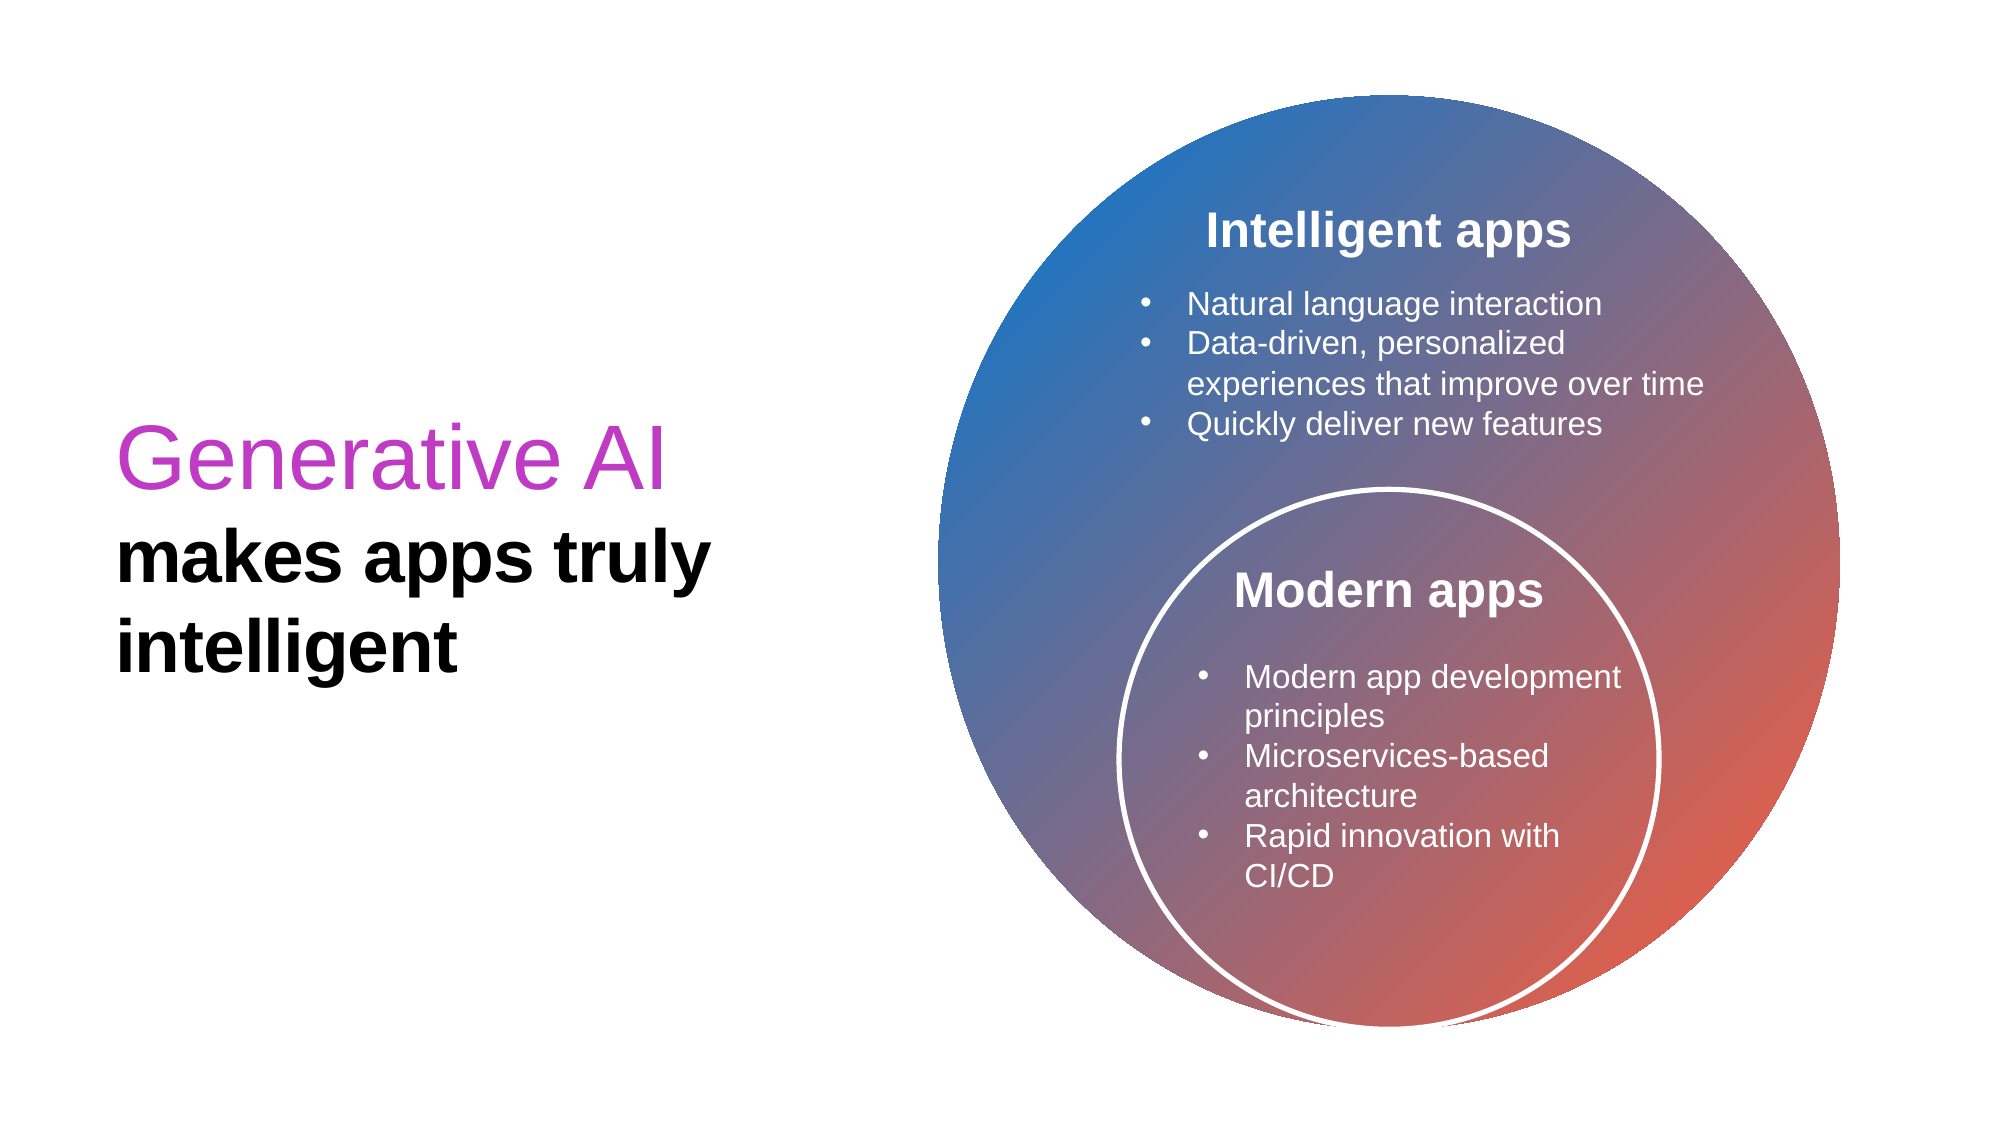

Intelligent apps
Natural language interaction
Data-driven, personalized experiences that improve over time
Quickly deliver new features

Modern apps
Modern app development principles
Microservices-based architecture
Rapid innovation with CI/CD
# Generative AI makes apps truly intelligent